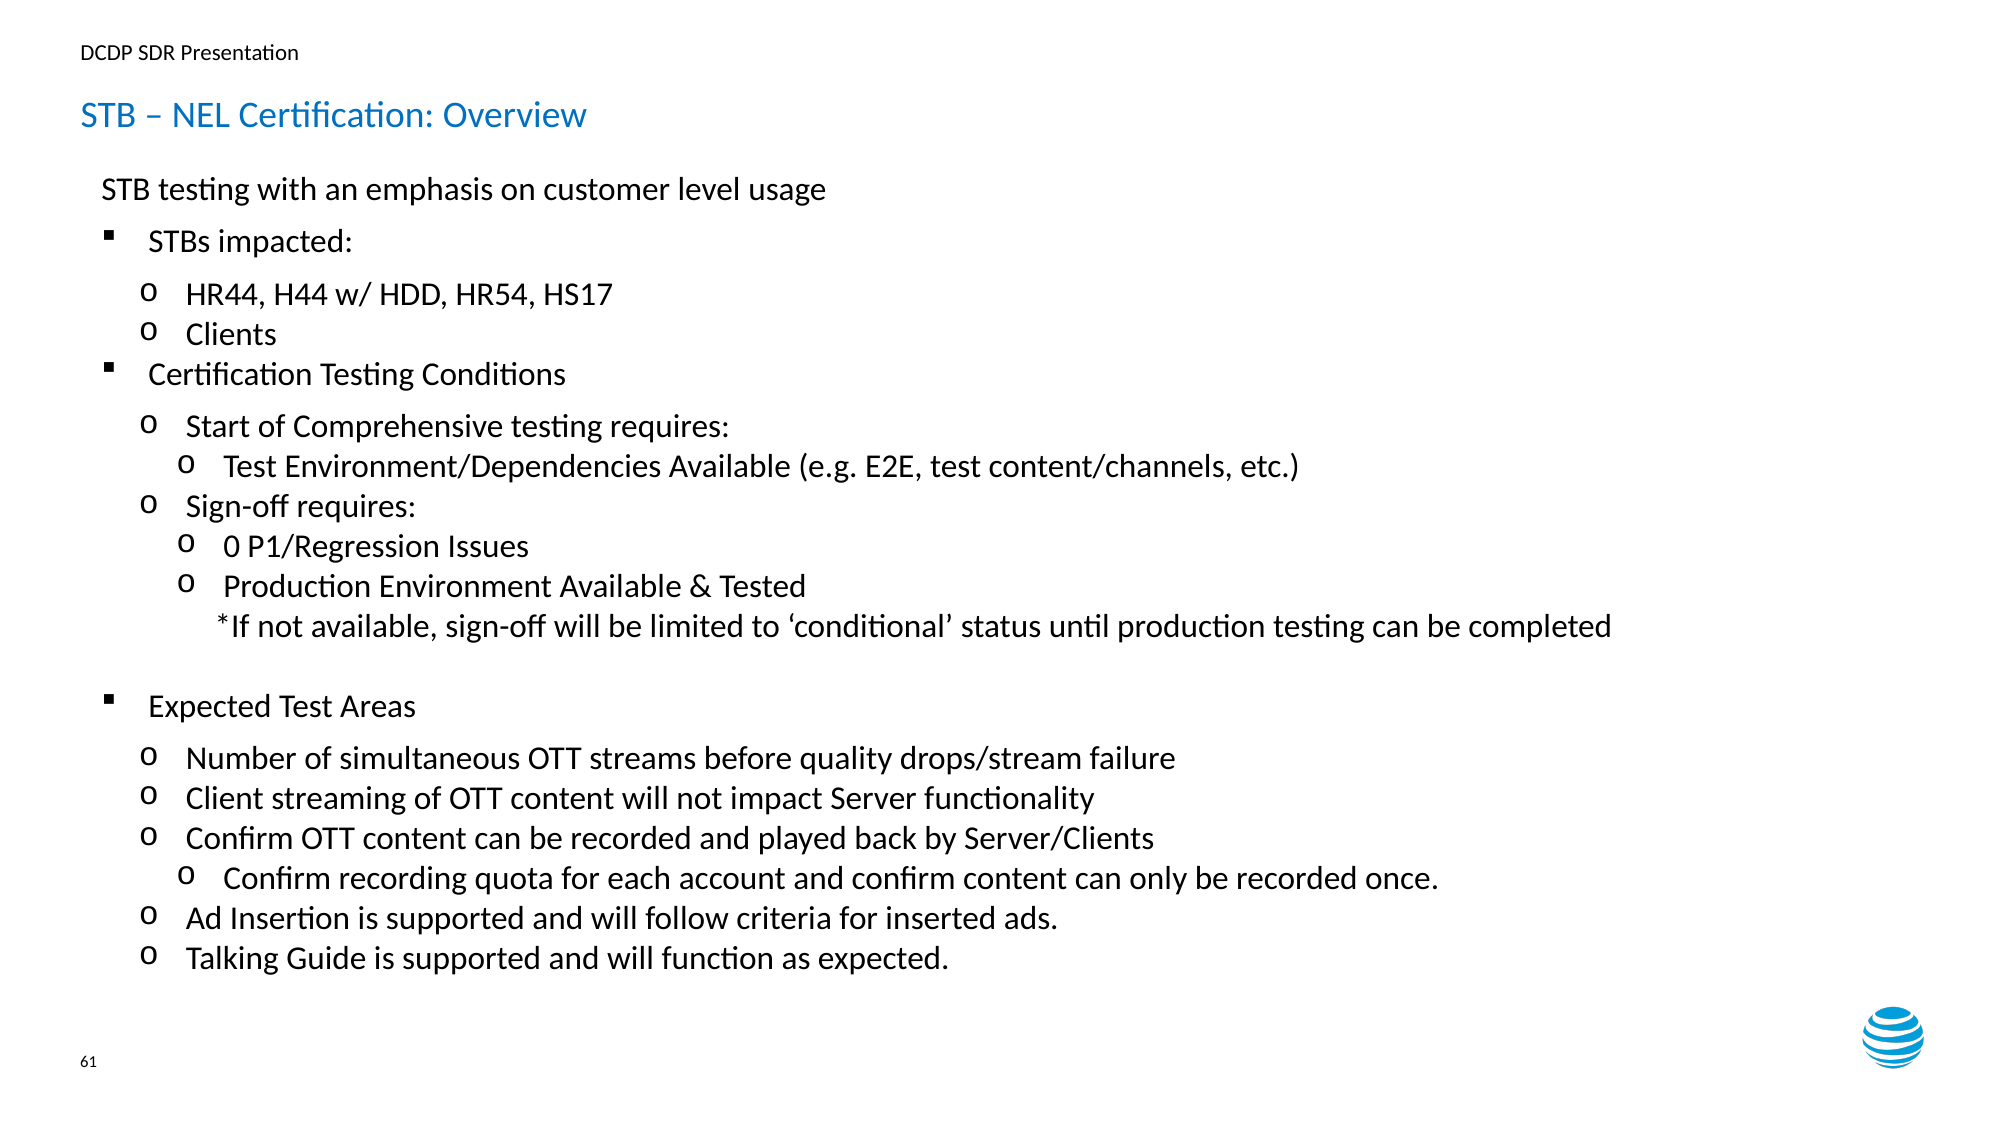

# STB – NEL Certification: Overview
STB testing with an emphasis on customer level usage
STBs impacted:
HR44, H44 w/ HDD, HR54, HS17
Clients
Certification Testing Conditions
Start of Comprehensive testing requires:
Test Environment/Dependencies Available (e.g. E2E, test content/channels, etc.)
Sign-off requires:
0 P1/Regression Issues
Production Environment Available & Tested
*If not available, sign-off will be limited to ‘conditional’ status until production testing can be completed

Expected Test Areas
Number of simultaneous OTT streams before quality drops/stream failure
Client streaming of OTT content will not impact Server functionality
Confirm OTT content can be recorded and played back by Server/Clients
Confirm recording quota for each account and confirm content can only be recorded once.
Ad Insertion is supported and will follow criteria for inserted ads.
Talking Guide is supported and will function as expected.
61